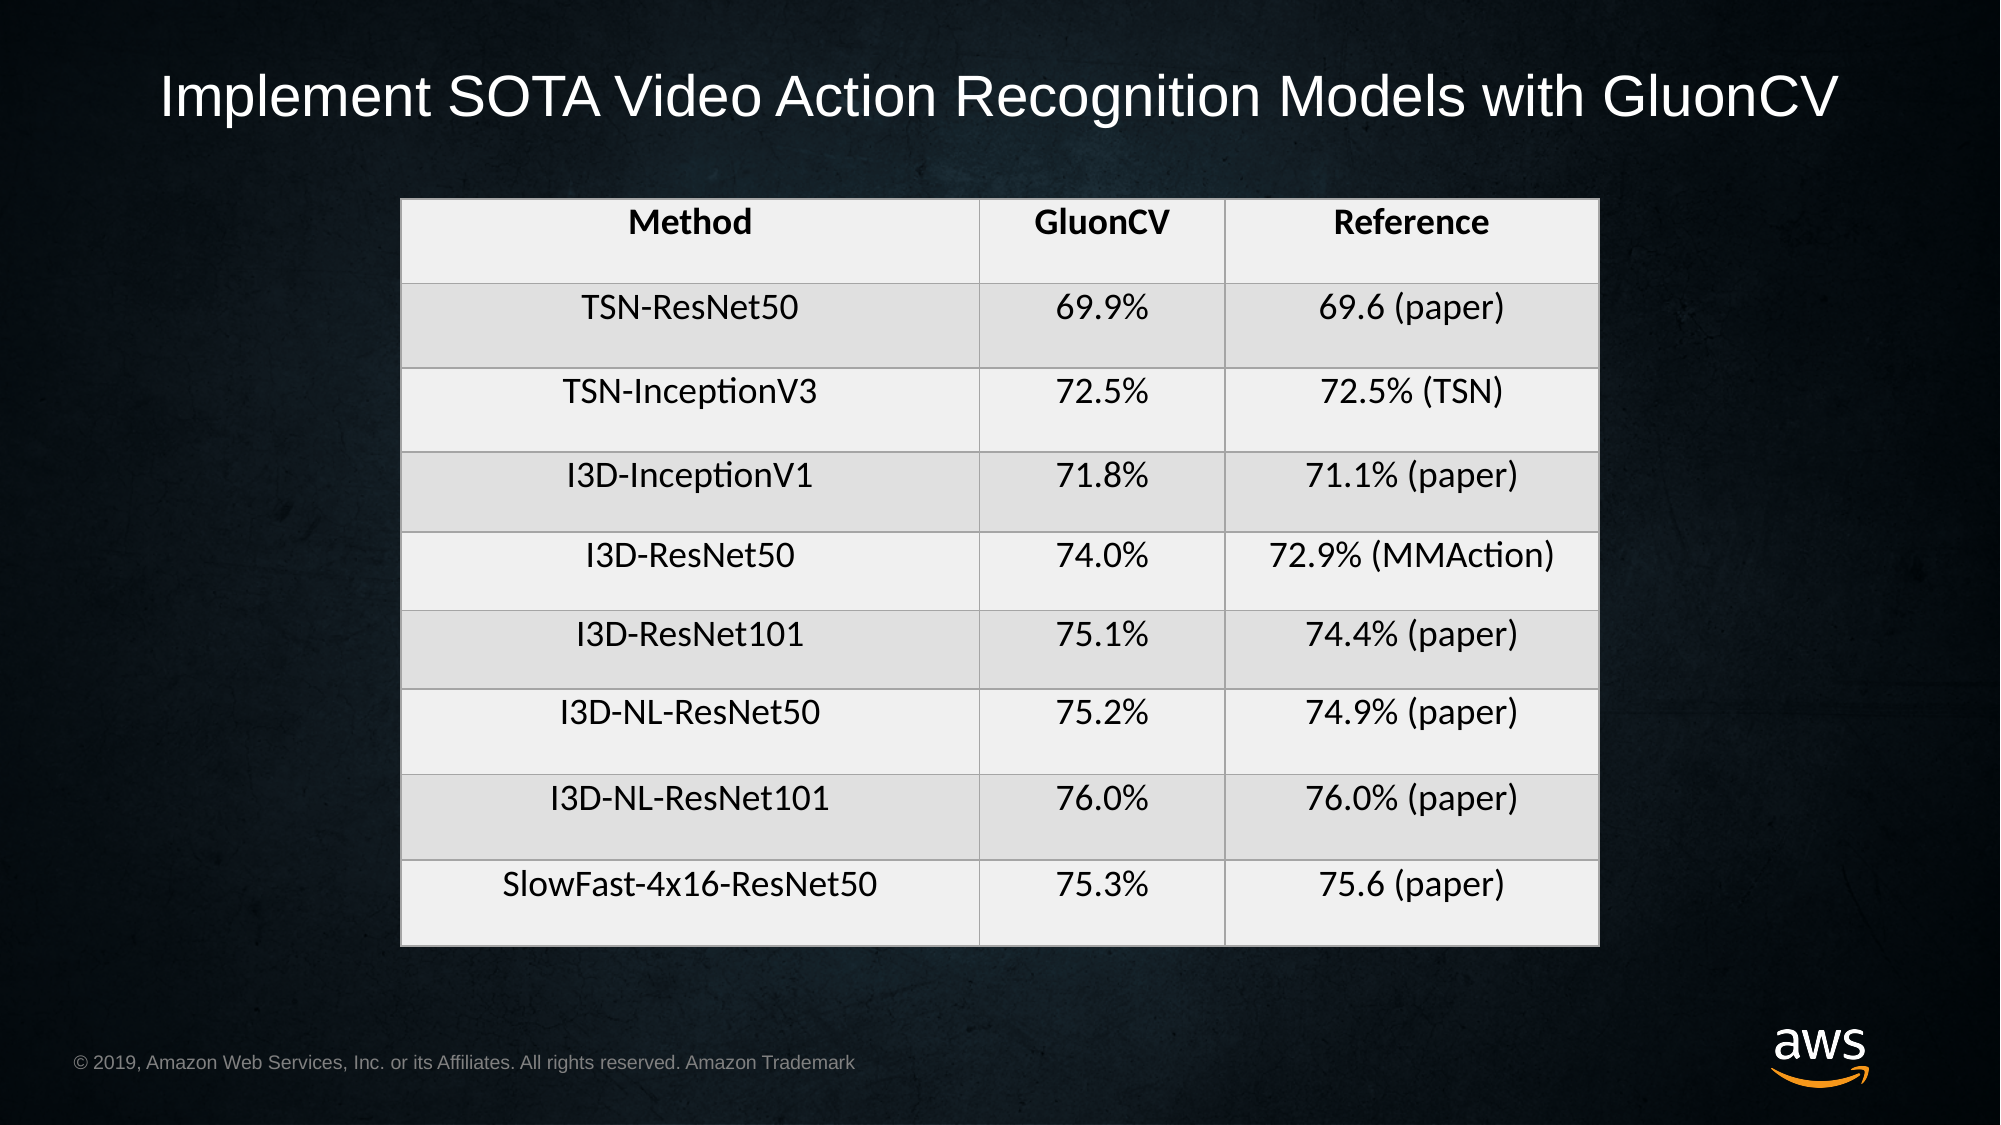

Implement SOTA Video Action Recognition Models with GluonCV
| Method | GluonCV | Reference |
| --- | --- | --- |
| TSN-ResNet50 | 69.9% | 69.6 (paper) |
| TSN-InceptionV3 | 72.5% | 72.5% (TSN) |
| I3D-InceptionV1 | 71.8% | 71.1% (paper) |
| I3D-ResNet50 | 74.0% | 72.9% (MMAction) |
| I3D-ResNet101 | 75.1% | 74.4% (paper) |
| I3D-NL-ResNet50 | 75.2% | 74.9% (paper) |
| I3D-NL-ResNet101 | 76.0% | 76.0% (paper) |
| SlowFast-4x16-ResNet50 | 75.3% | 75.6 (paper) |